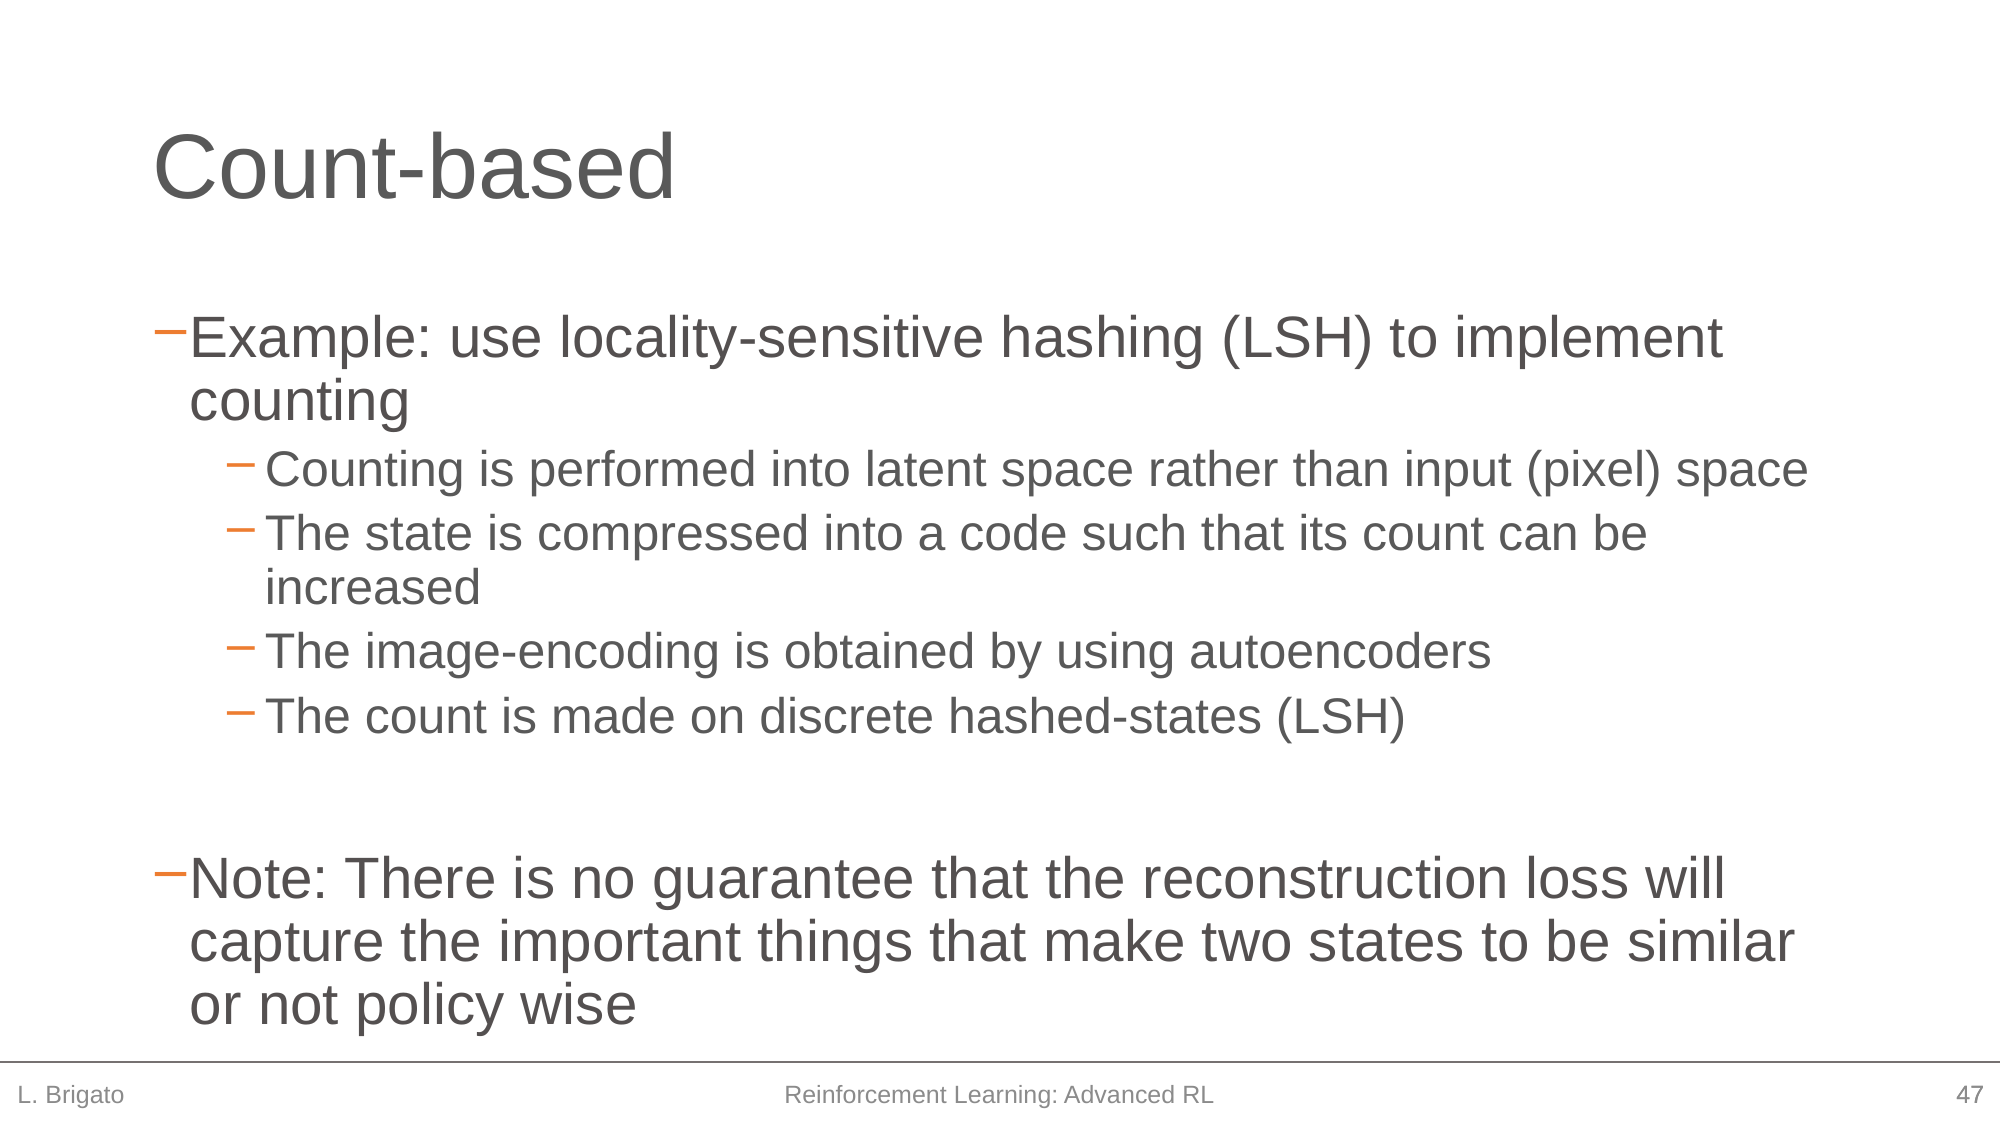

# Count-based
Example: use locality-sensitive hashing (LSH) to implement counting
Counting is performed into latent space rather than input (pixel) space
The state is compressed into a code such that its count can be increased
The image-encoding is obtained by using autoencoders
The count is made on discrete hashed-states (LSH)

Note: There is no guarantee that the reconstruction loss will capture the important things that make two states to be similar or not policy wise

L. Brigato
Reinforcement Learning: Advanced RL
47
47
UBERN: L. Brigato